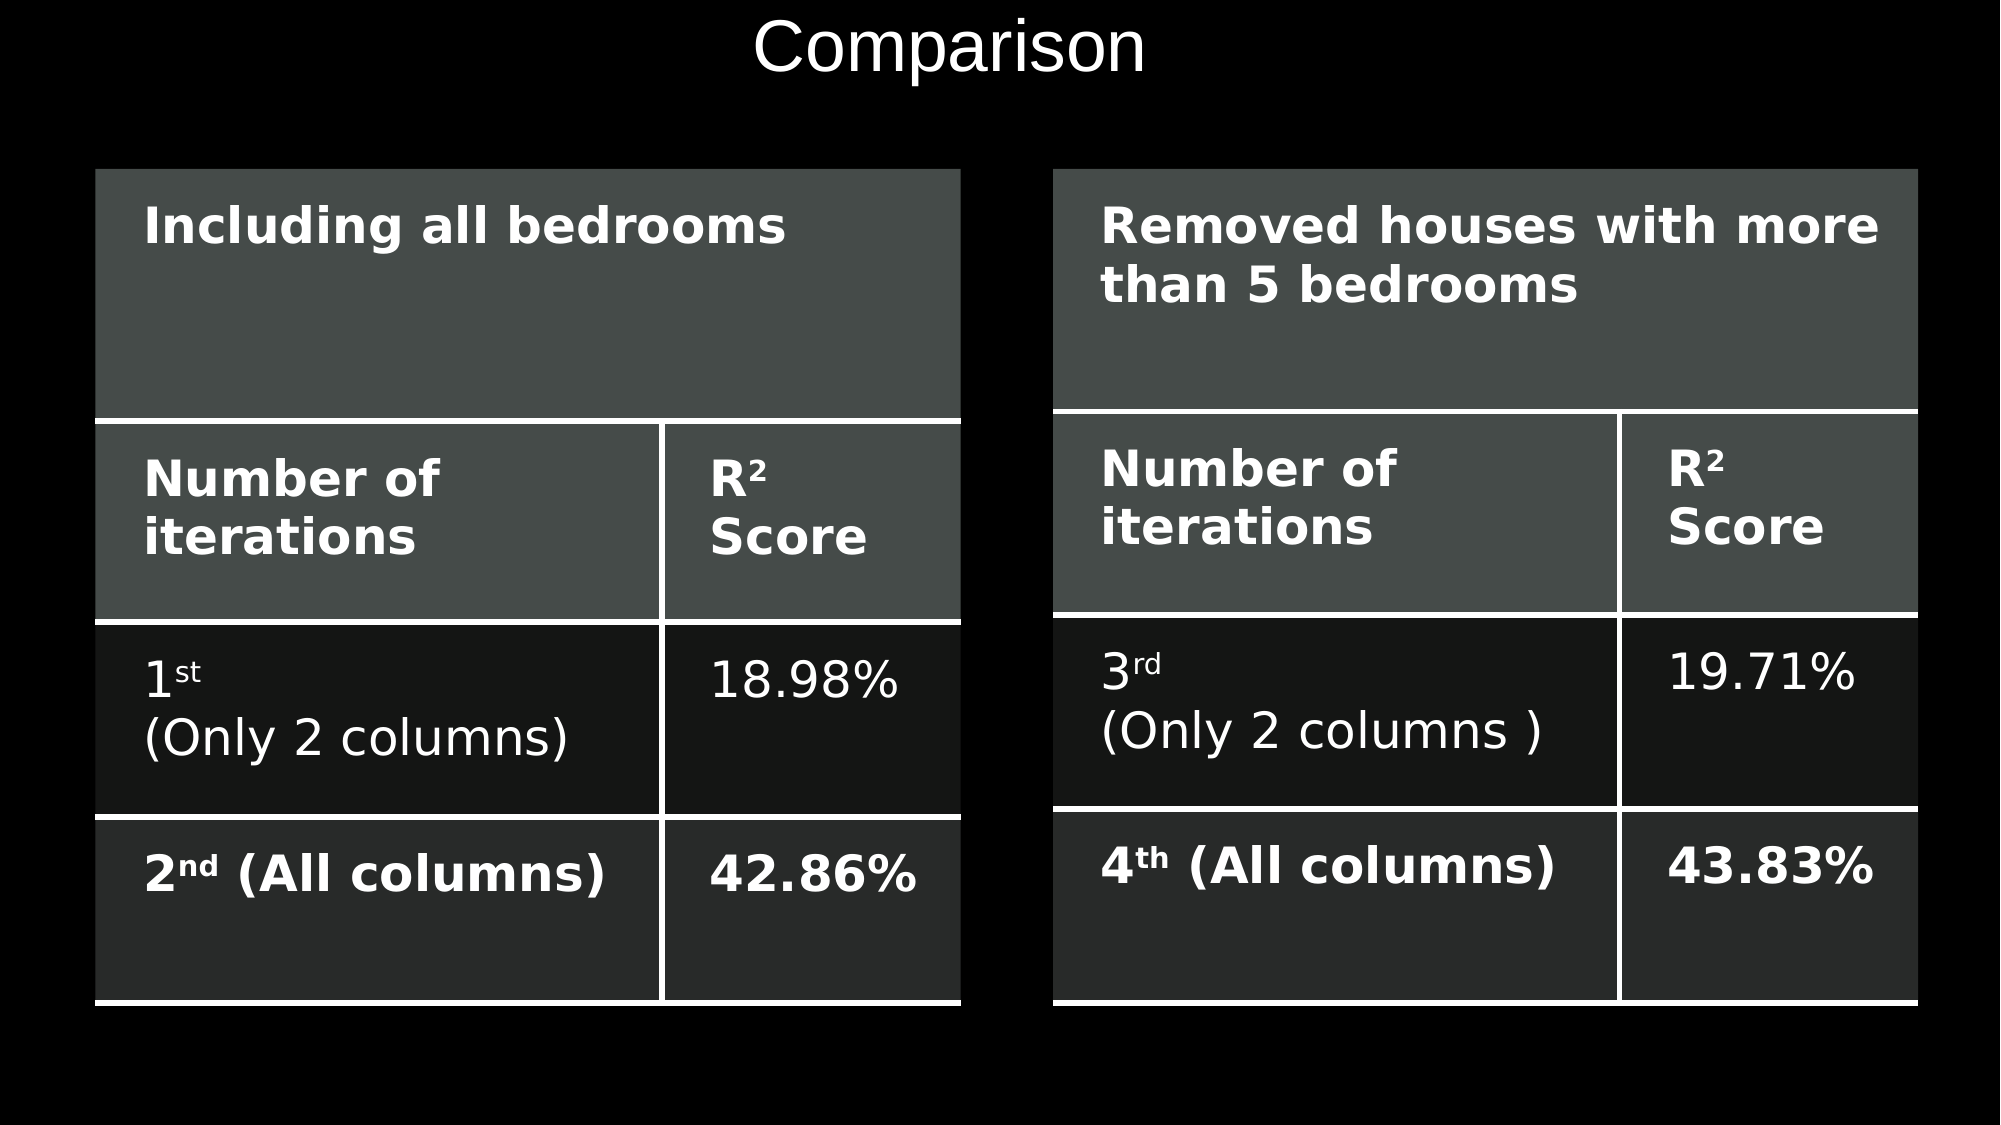

# Comparison
| Including all bedrooms |  |
| --- | --- |
| Number of iterations | R2 Score |
| 1st (Only 2 columns) | 18.98% |
| 2nd (All columns) | 42.86% |
| Removed houses with more than 5 bedrooms |  |
| --- | --- |
| Number of iterations | R2 Score |
| 3rd (Only 2 columns ) | 19.71% |
| 4th (All columns) | 43.83% |